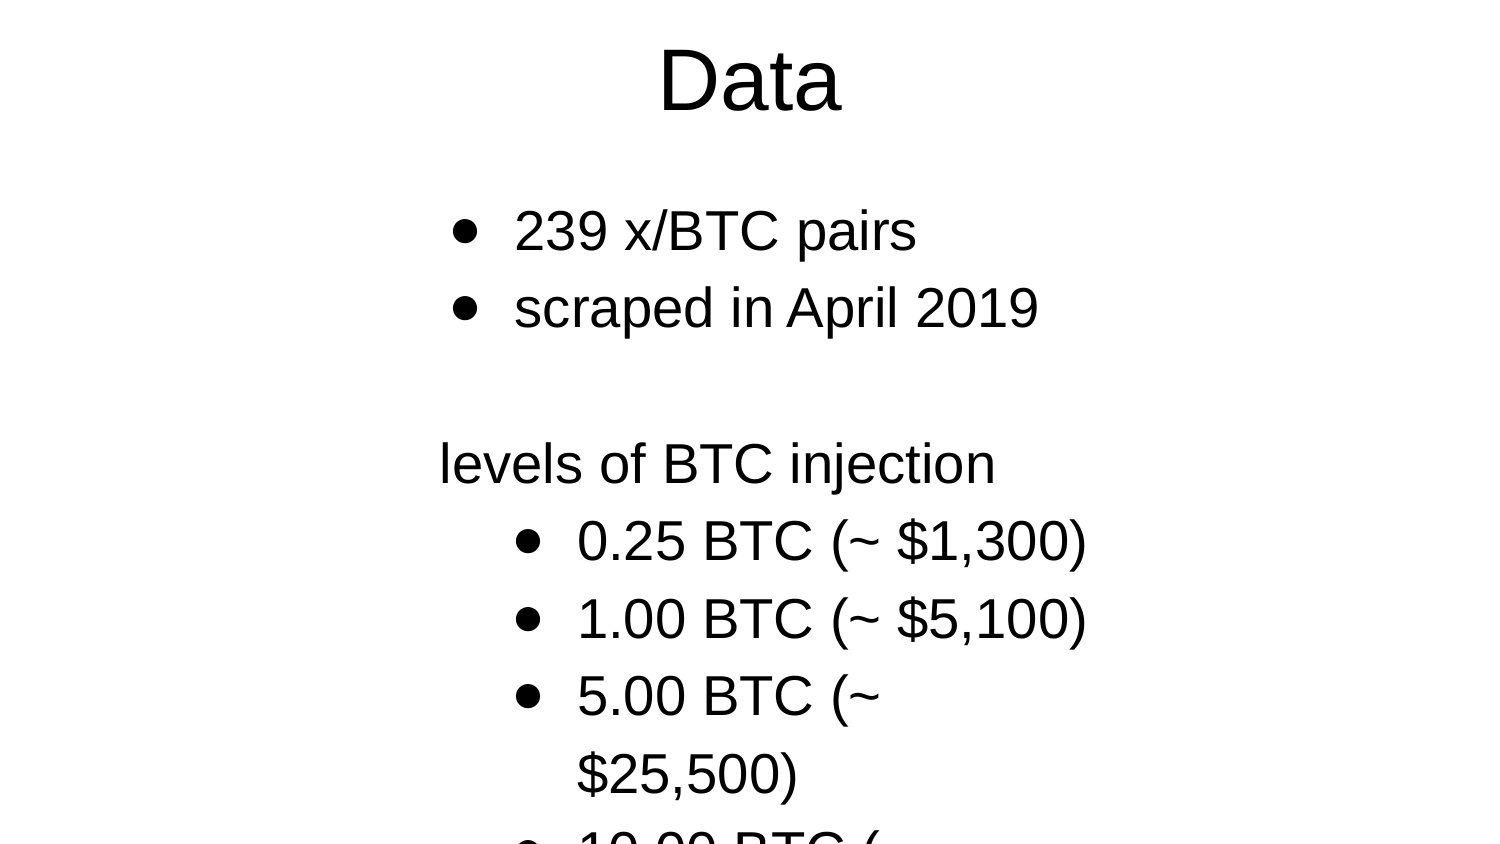

# Data
239 x/BTC pairs
scraped in April 2019

levels of BTC injection
0.25 BTC (~ $1,300)
1.00 BTC (~ $5,100)
5.00 BTC (~ $25,500)
10.00 BTC (~ $51,000)